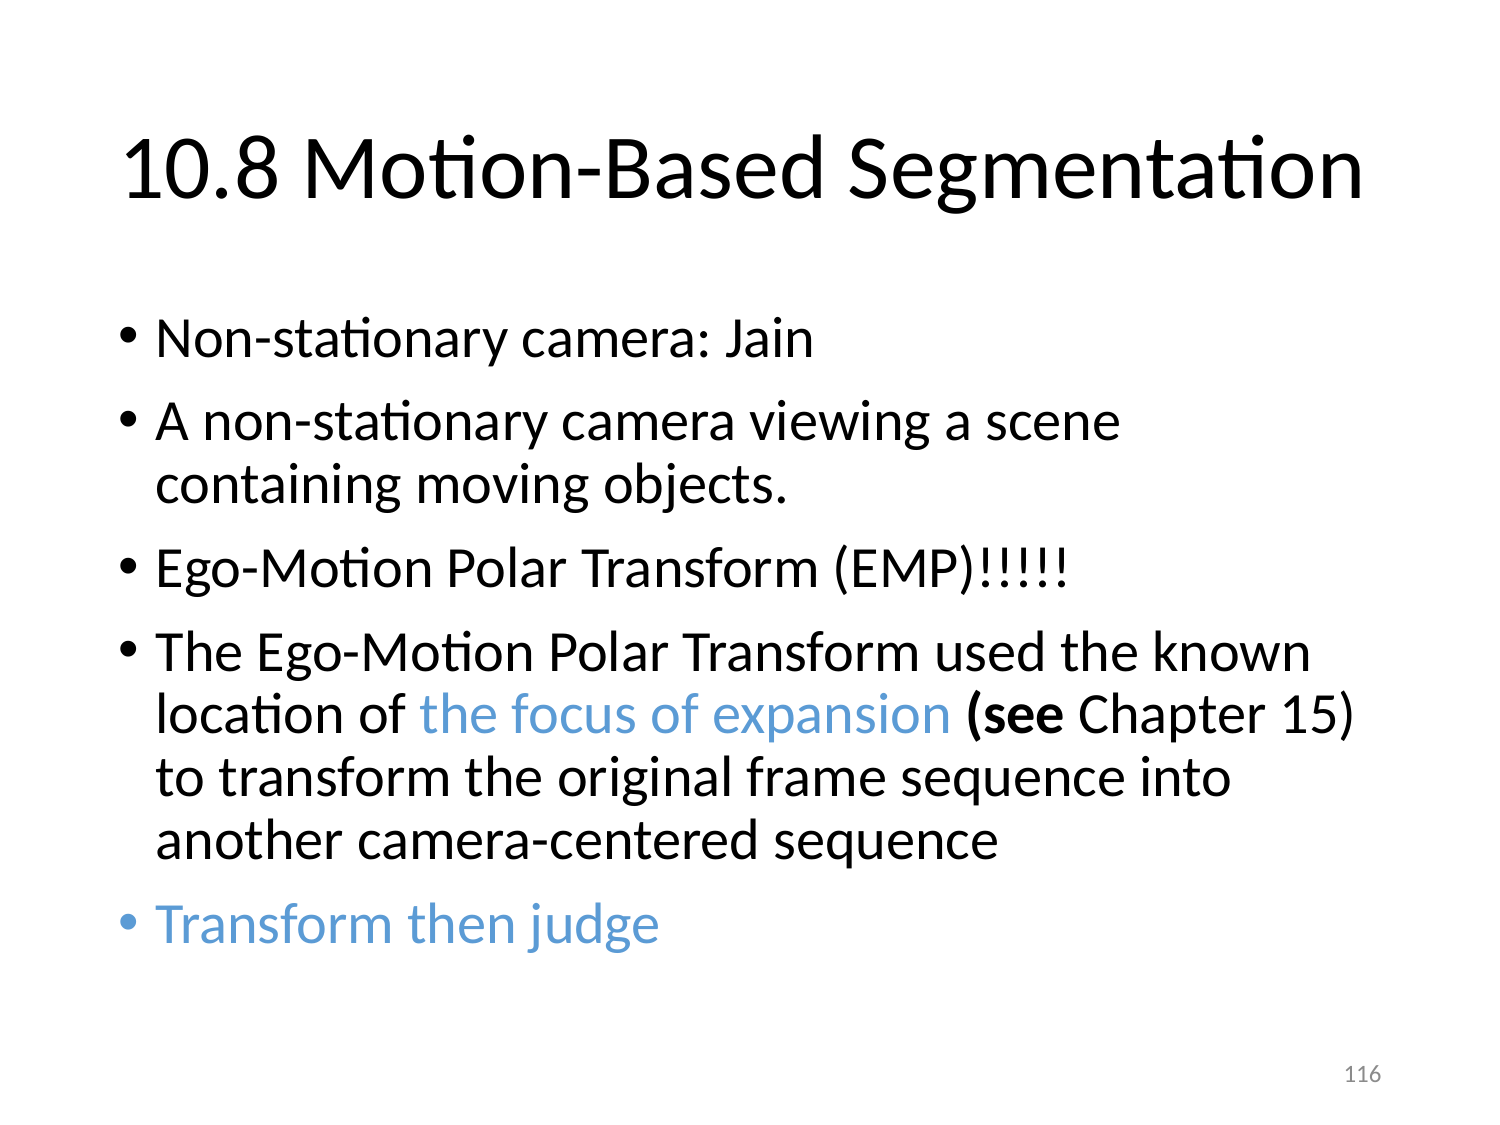

# 10.8 Motion-Based Segmentation
Non-stationary camera: Jain
A non-stationary camera viewing a scene containing moving objects.
Ego-Motion Polar Transform (EMP)!!!!!
The Ego-Motion Polar Transform used the known location of the focus of expansion (see Chapter 15) to transform the original frame sequence into another camera-centered sequence
Transform then judge
116